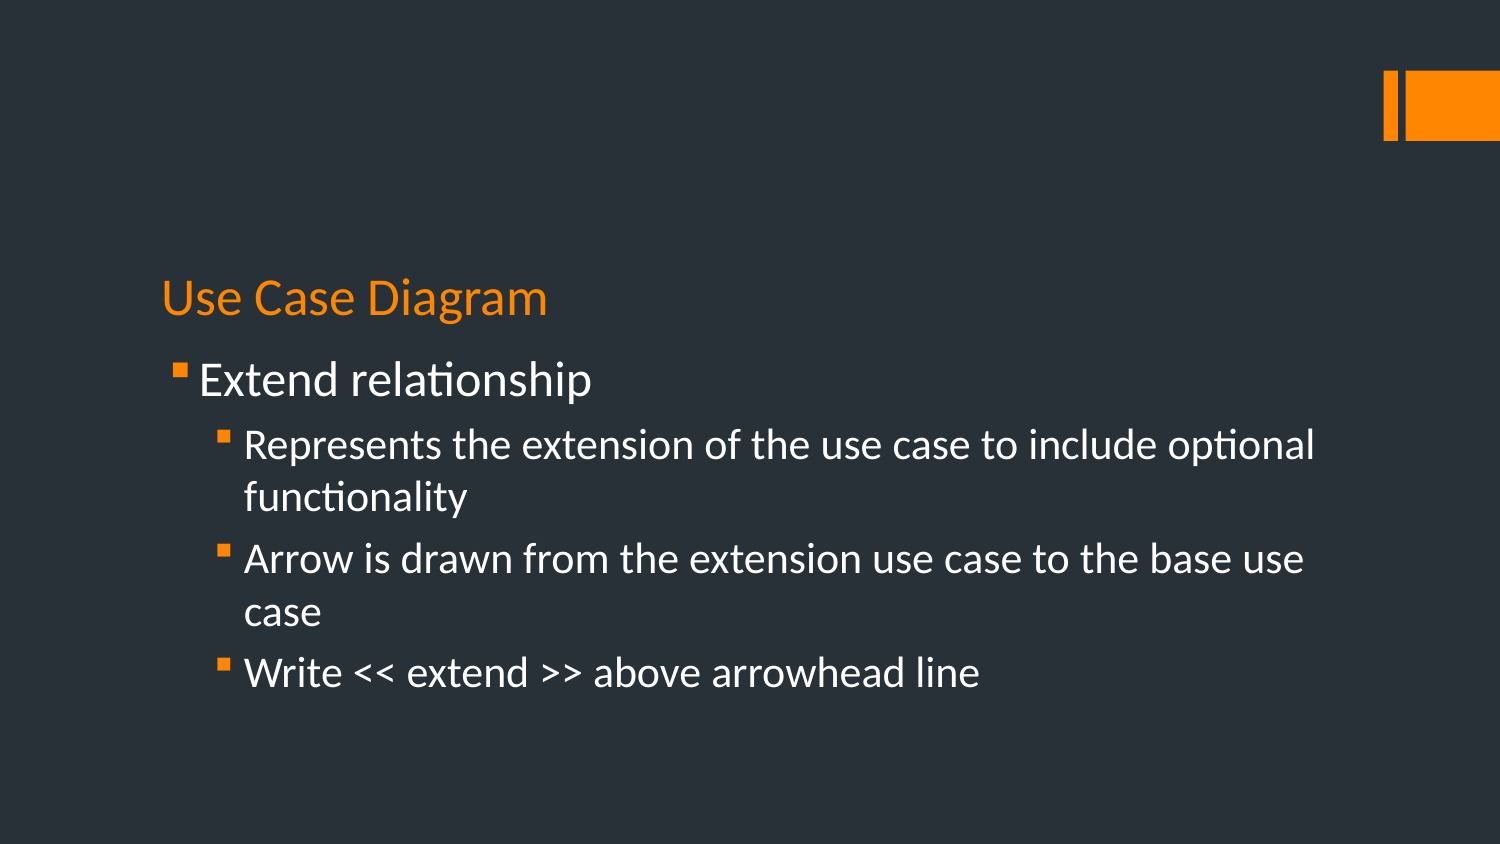

# Use Case Diagram
Extend relationship
Represents the extension of the use case to include optional functionality
Arrow is drawn from the extension use case to the base use case
Write << extend >> above arrowhead line